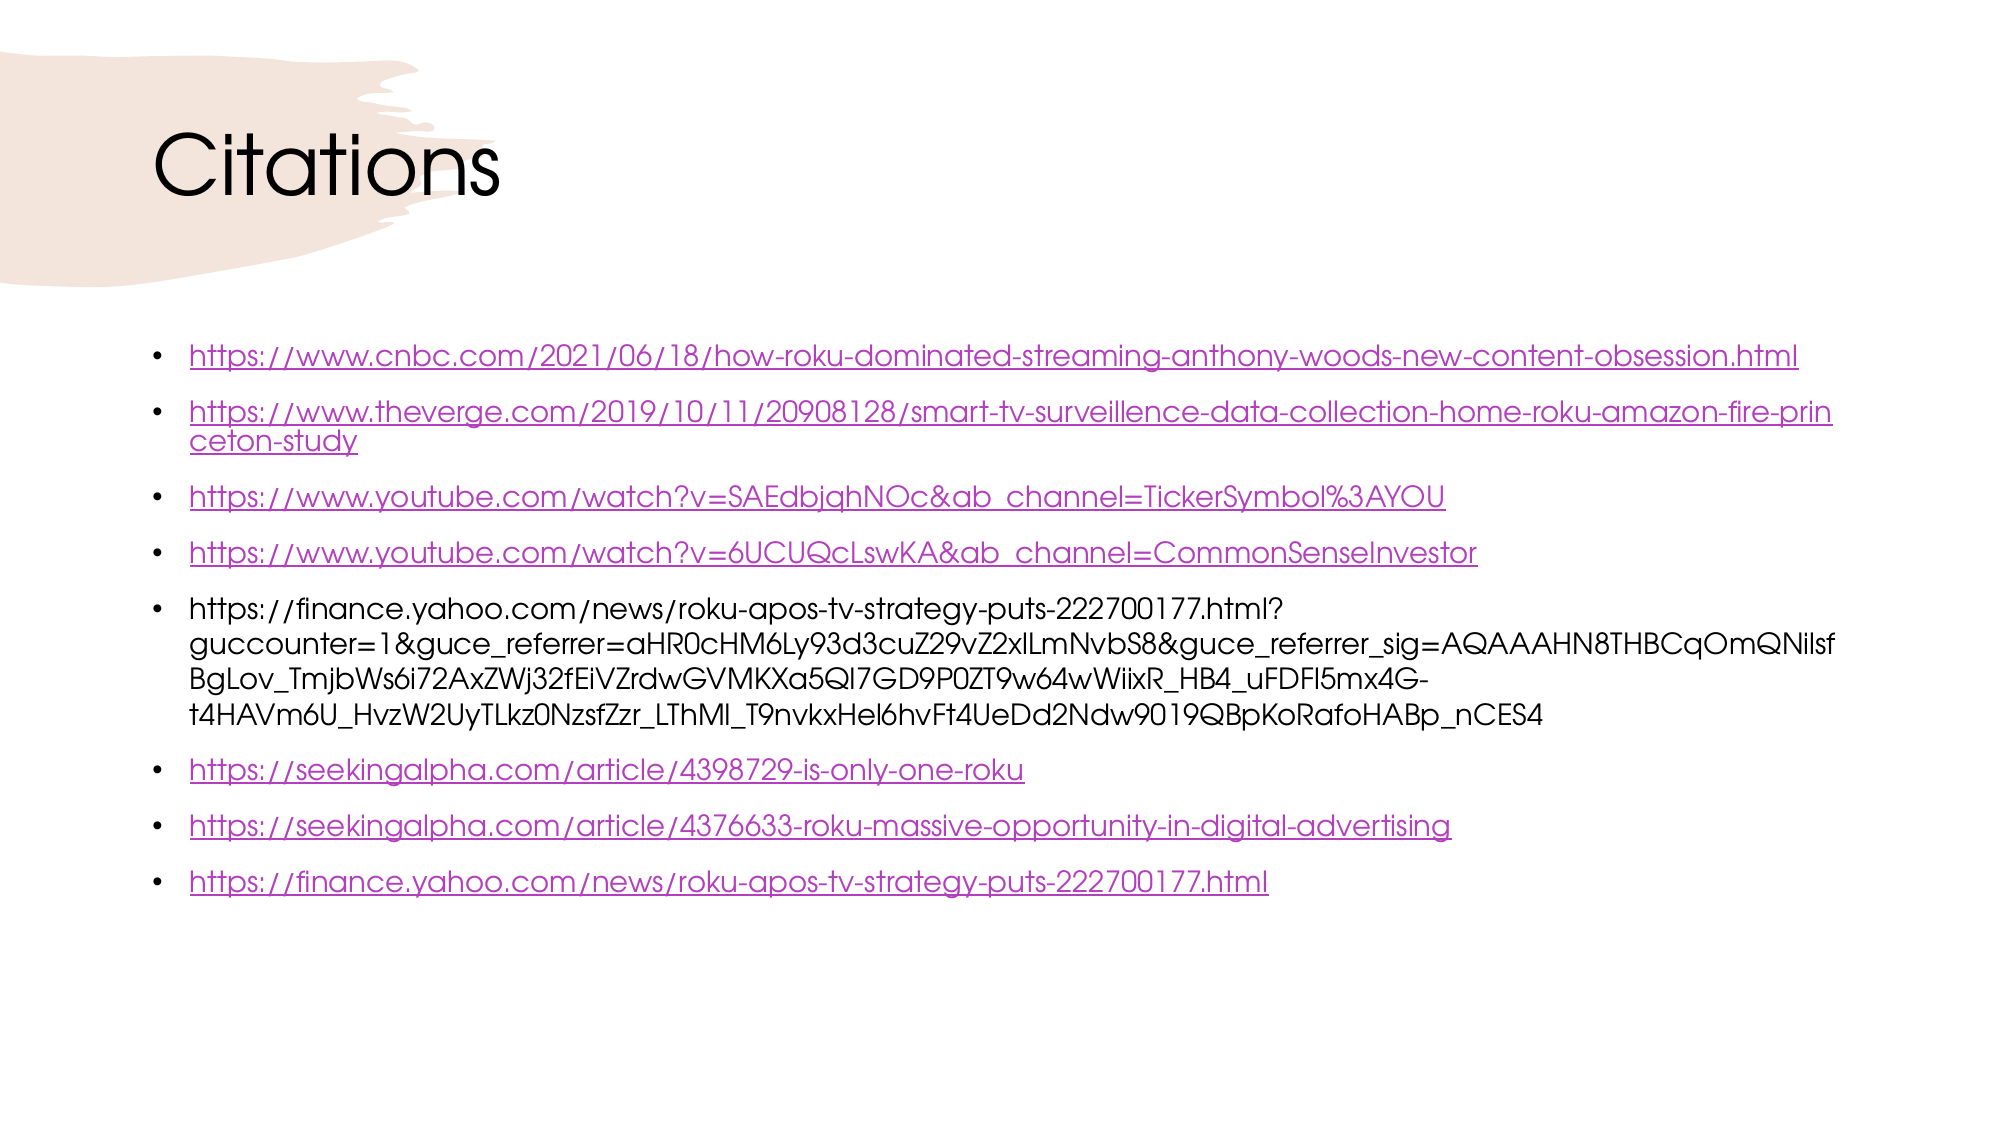

# Citations
https://www.cnbc.com/2021/06/18/how-roku-dominated-streaming-anthony-woods-new-content-obsession.html
https://www.theverge.com/2019/10/11/20908128/smart-tv-surveillence-data-collection-home-roku-amazon-fire-princeton-study
https://www.youtube.com/watch?v=SAEdbjqhNOc&ab_channel=TickerSymbol%3AYOU
https://www.youtube.com/watch?v=6UCUQcLswKA&ab_channel=CommonSenseInvestor
https://finance.yahoo.com/news/roku-apos-tv-strategy-puts-222700177.html?guccounter=1&guce_referrer=aHR0cHM6Ly93d3cuZ29vZ2xlLmNvbS8&guce_referrer_sig=AQAAAHN8THBCqOmQNilsfBgLov_TmjbWs6i72AxZWj32fEiVZrdwGVMKXa5QI7GD9P0ZT9w64wWiixR_HB4_uFDFl5mx4G-t4HAVm6U_HvzW2UyTLkz0NzsfZzr_LThMI_T9nvkxHel6hvFt4UeDd2Ndw9019QBpKoRafoHABp_nCES4
https://seekingalpha.com/article/4398729-is-only-one-roku
https://seekingalpha.com/article/4376633-roku-massive-opportunity-in-digital-advertising
https://finance.yahoo.com/news/roku-apos-tv-strategy-puts-222700177.html